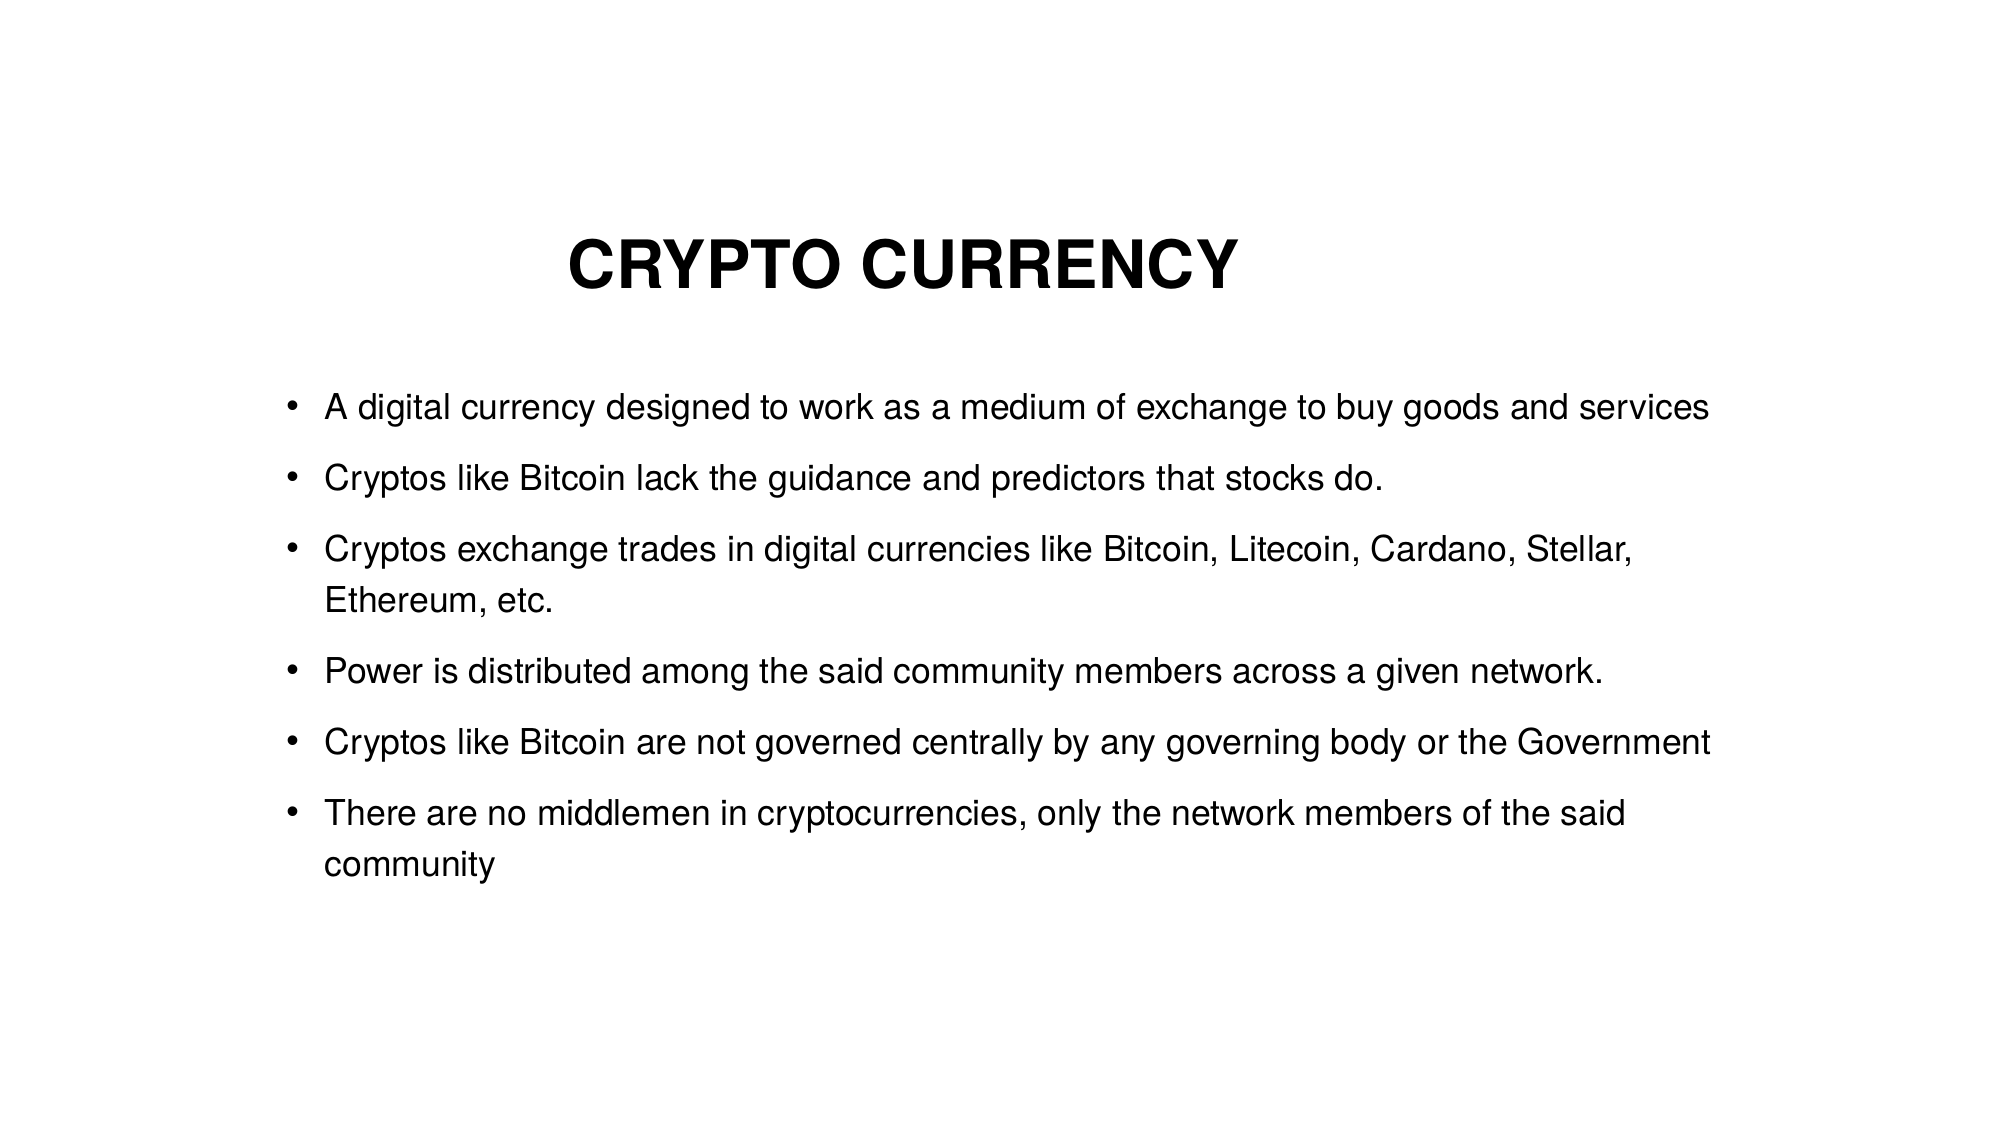

# CRYPTO CURRENCY
A digital currency designed to work as a medium of exchange to buy goods and services
Cryptos like Bitcoin lack the guidance and predictors that stocks do.
Cryptos exchange trades in digital currencies like Bitcoin, Litecoin, Cardano, Stellar, Ethereum, etc.
Power is distributed among the said community members across a given network.
Cryptos like Bitcoin are not governed centrally by any governing body or the Government
There are no middlemen in cryptocurrencies, only the network members of the said community